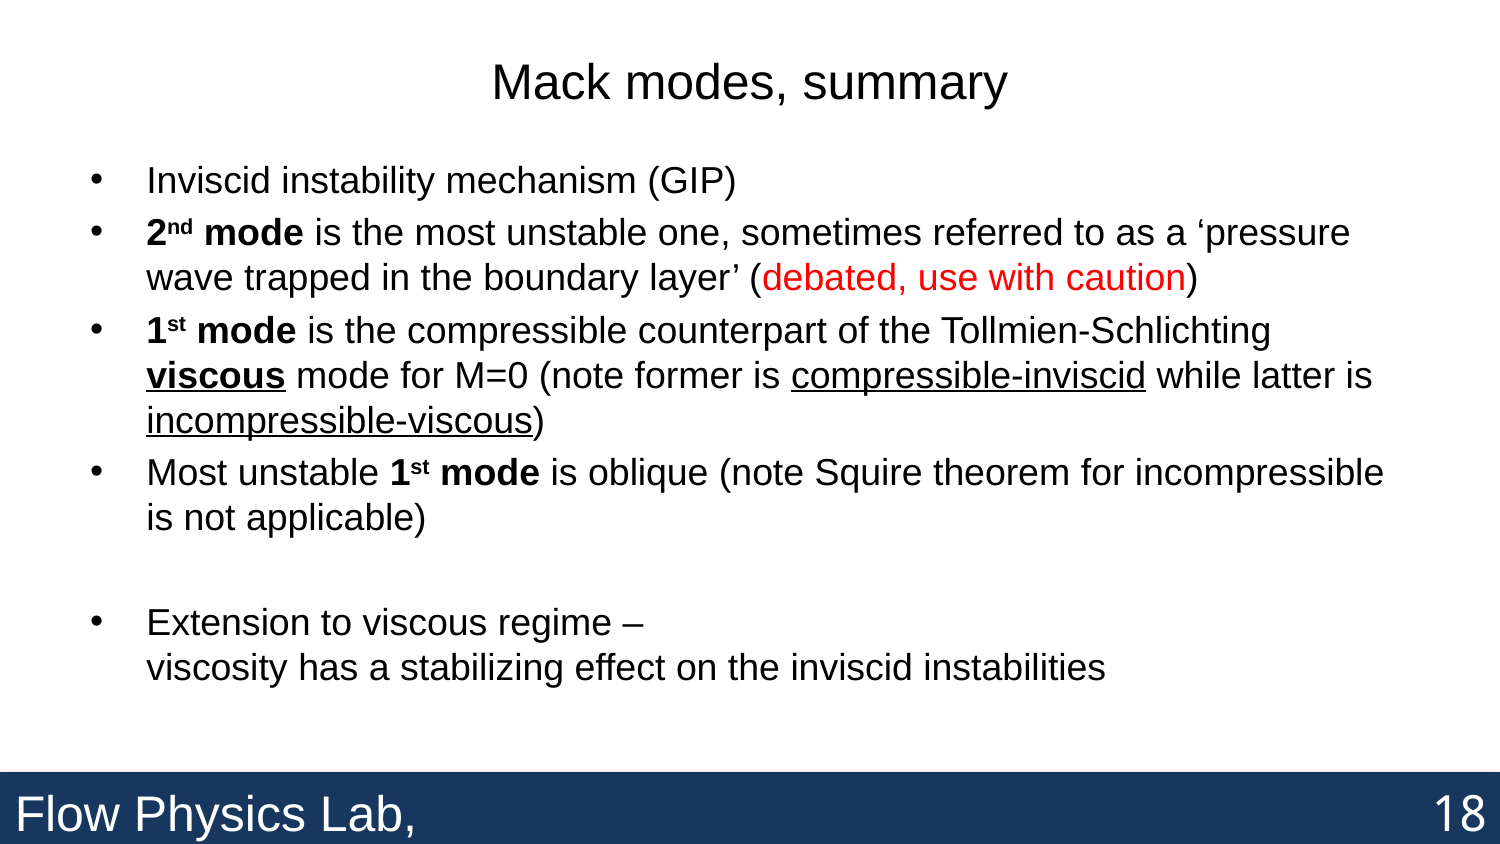

# Mack modes, summary
Inviscid instability mechanism (GIP)
2nd mode is the most unstable one, sometimes referred to as a ‘pressure wave trapped in the boundary layer’ (debated, use with caution)
1st mode is the compressible counterpart of the Tollmien-Schlichting viscous mode for M=0 (note former is compressible-inviscid while latter is incompressible-viscous)
Most unstable 1st mode is oblique (note Squire theorem for incompressible is not applicable)

Extension to viscous regime –
viscosity has a stabilizing effect on the inviscid instabilities